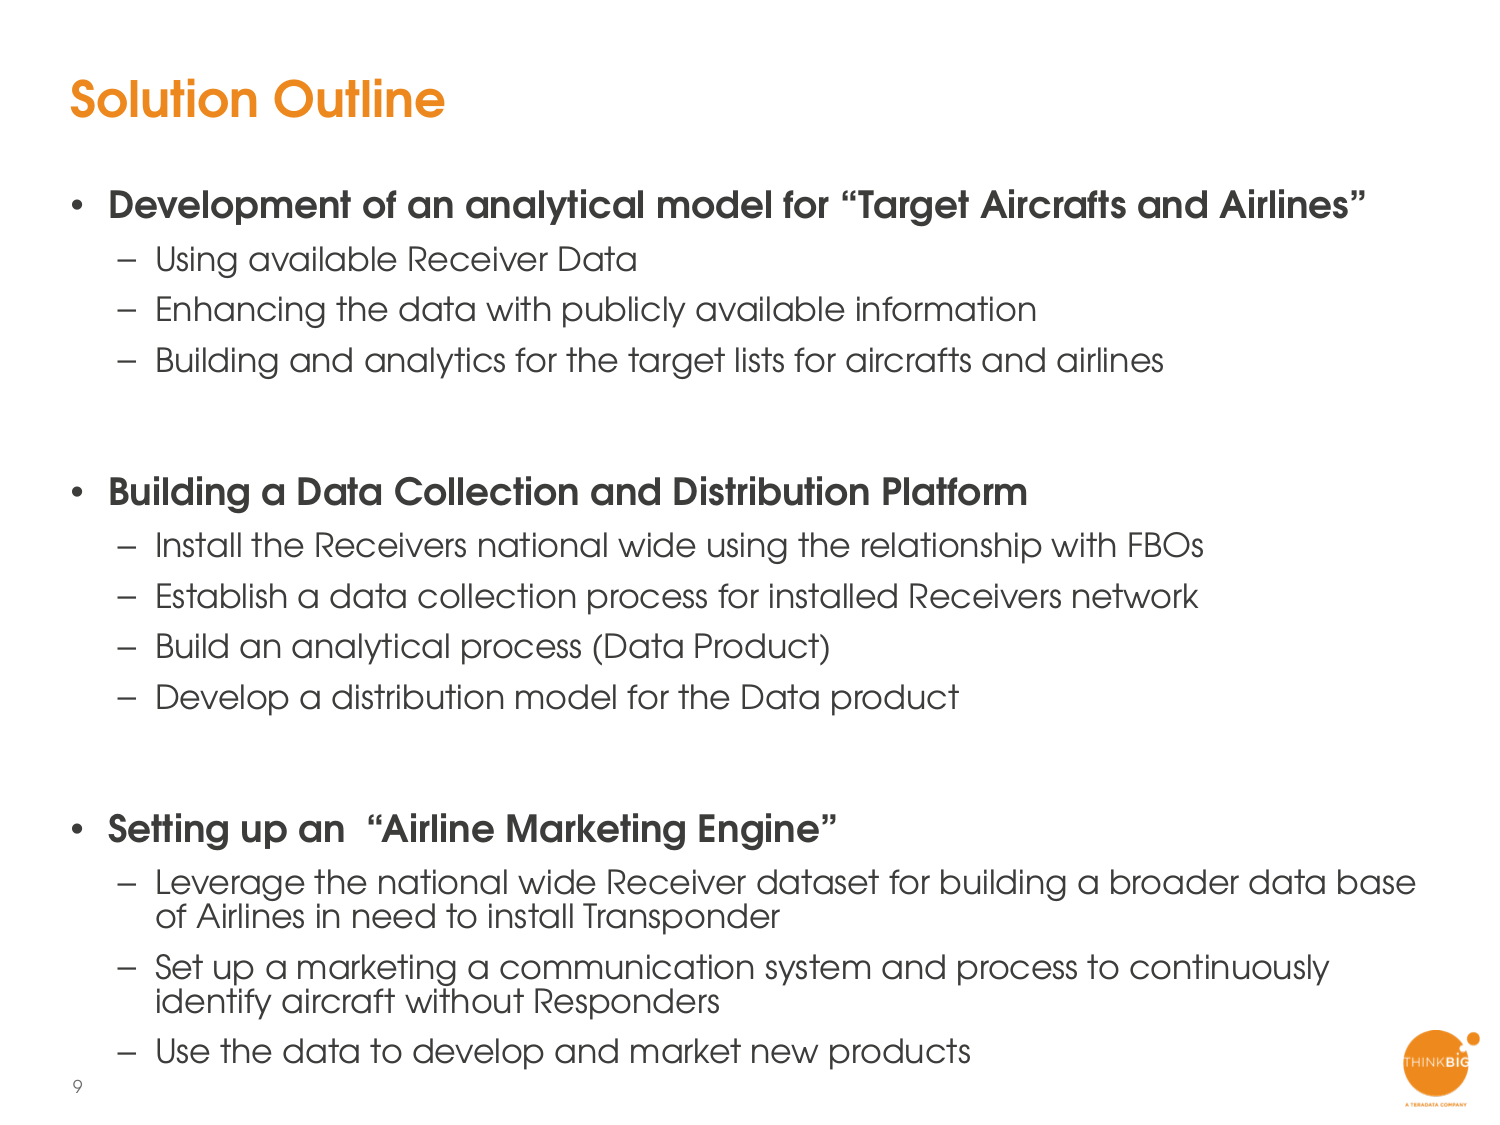

# Solution Outline
Development of an analytical model for “Target Aircrafts and Airlines”
Using available Receiver Data
Enhancing the data with publicly available information
Building and analytics for the target lists for aircrafts and airlines

Building a Data Collection and Distribution Platform
Install the Receivers national wide using the relationship with FBOs
Establish a data collection process for installed Receivers network
Build an analytical process (Data Product)
Develop a distribution model for the Data product

Setting up an  “Airline Marketing Engine”
Leverage the national wide Receiver dataset for building a broader data base of Airlines in need to install Transponder
Set up a marketing a communication system and process to continuously identify aircraft without Responders
Use the data to develop and market new products